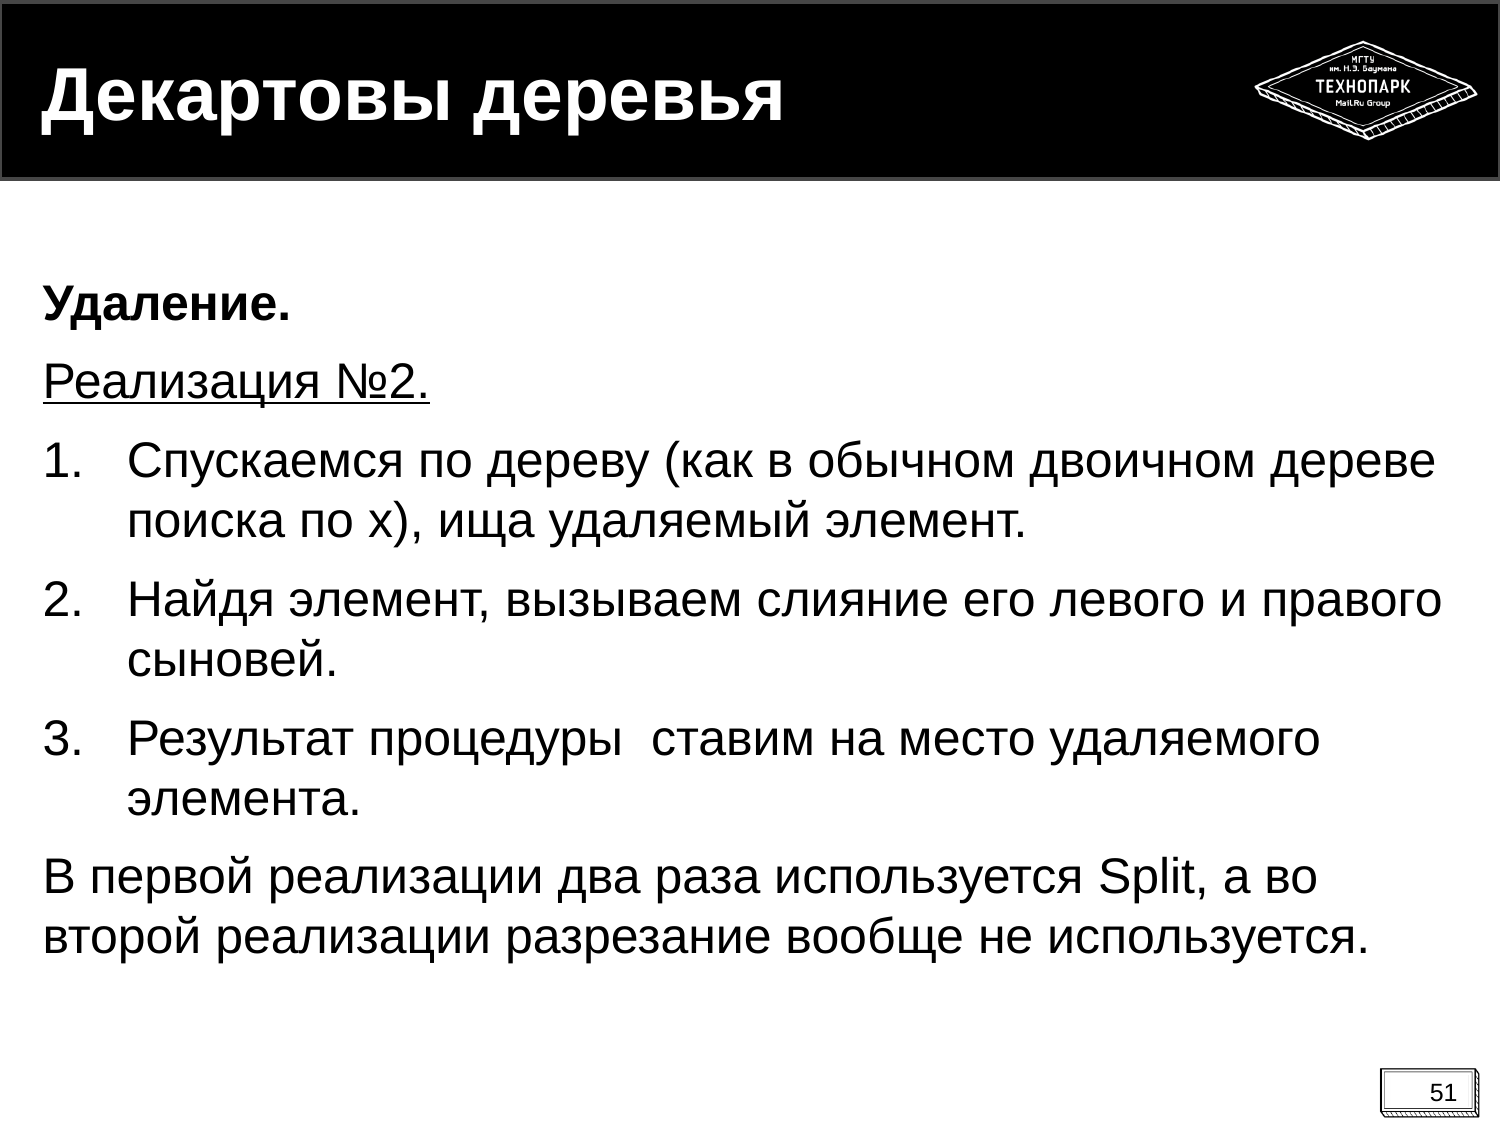

# Декартовы деревья
Удаление.
Реализация №2.
Спускаемся по дереву (как в обычном двоичном дереве поиска по x), ища удаляемый элемент.
Найдя элемент, вызываем слияние его левого и правого сыновей.
Результат процедуры  ставим на место удаляемого элемента.
В первой реализации два раза используется Split, а во второй реализации разрезание вообще не используется.
51